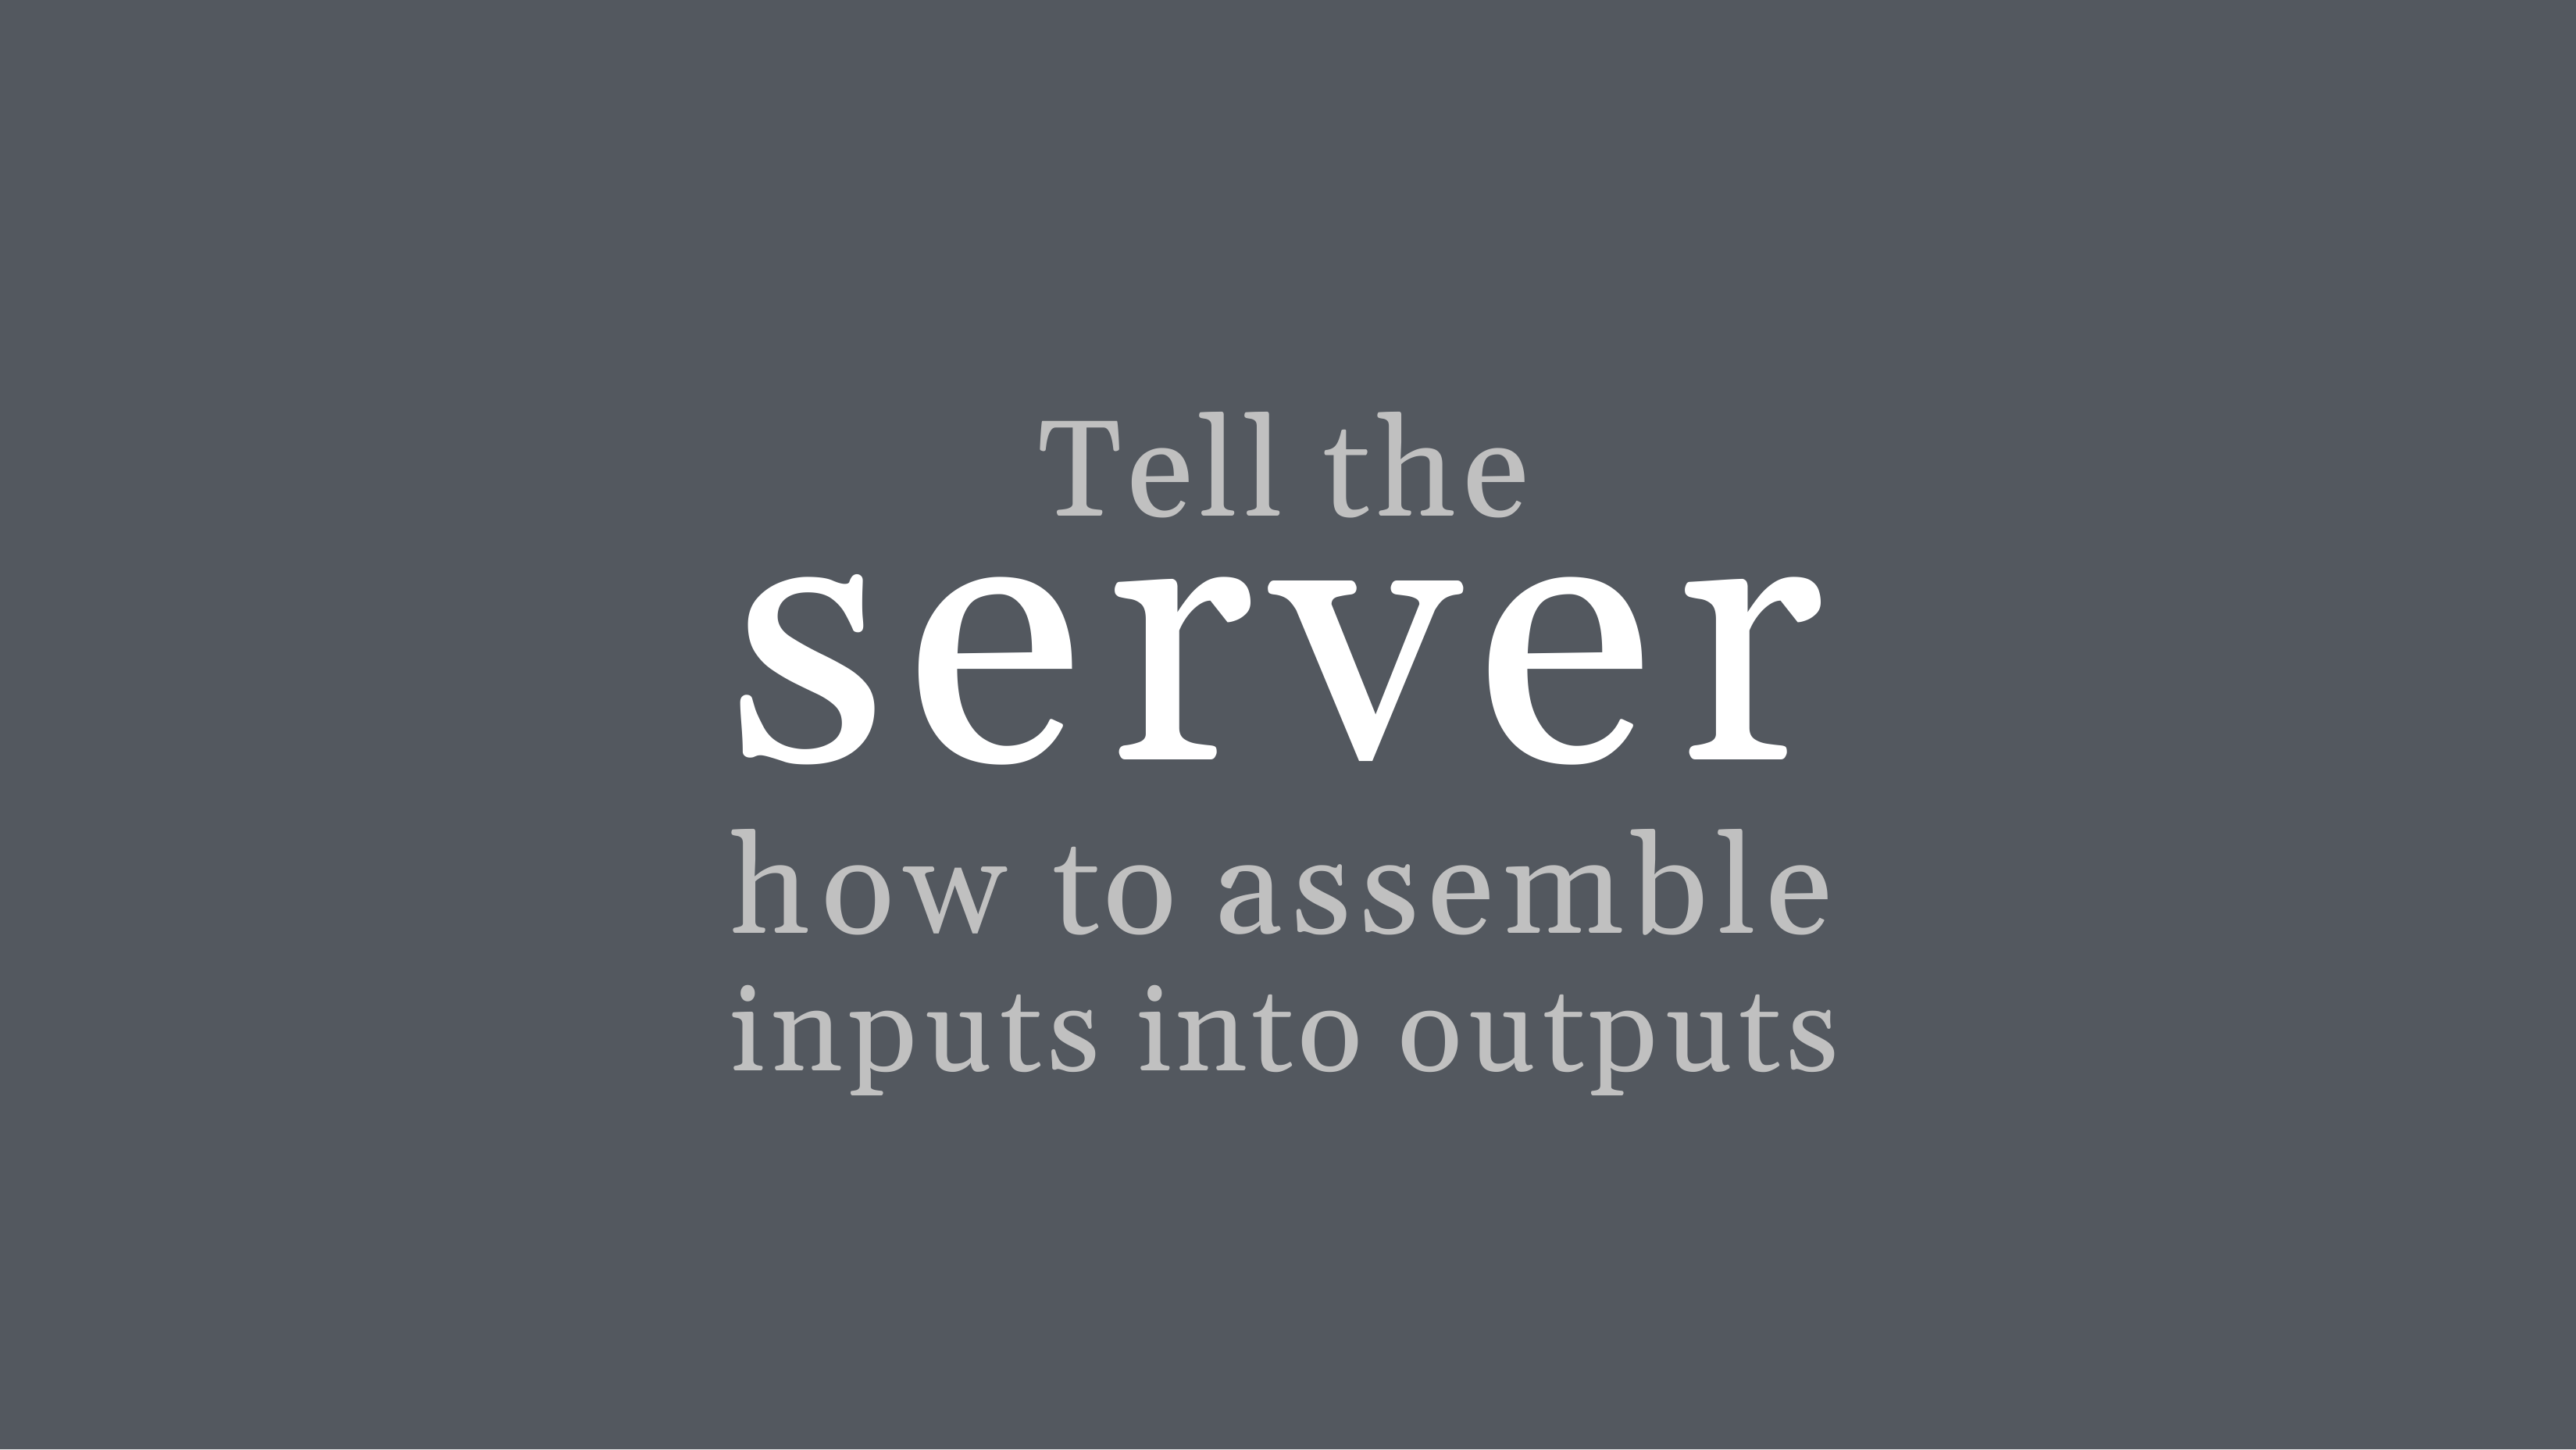

# Tell the
server
how to assemble
inputs into outputs